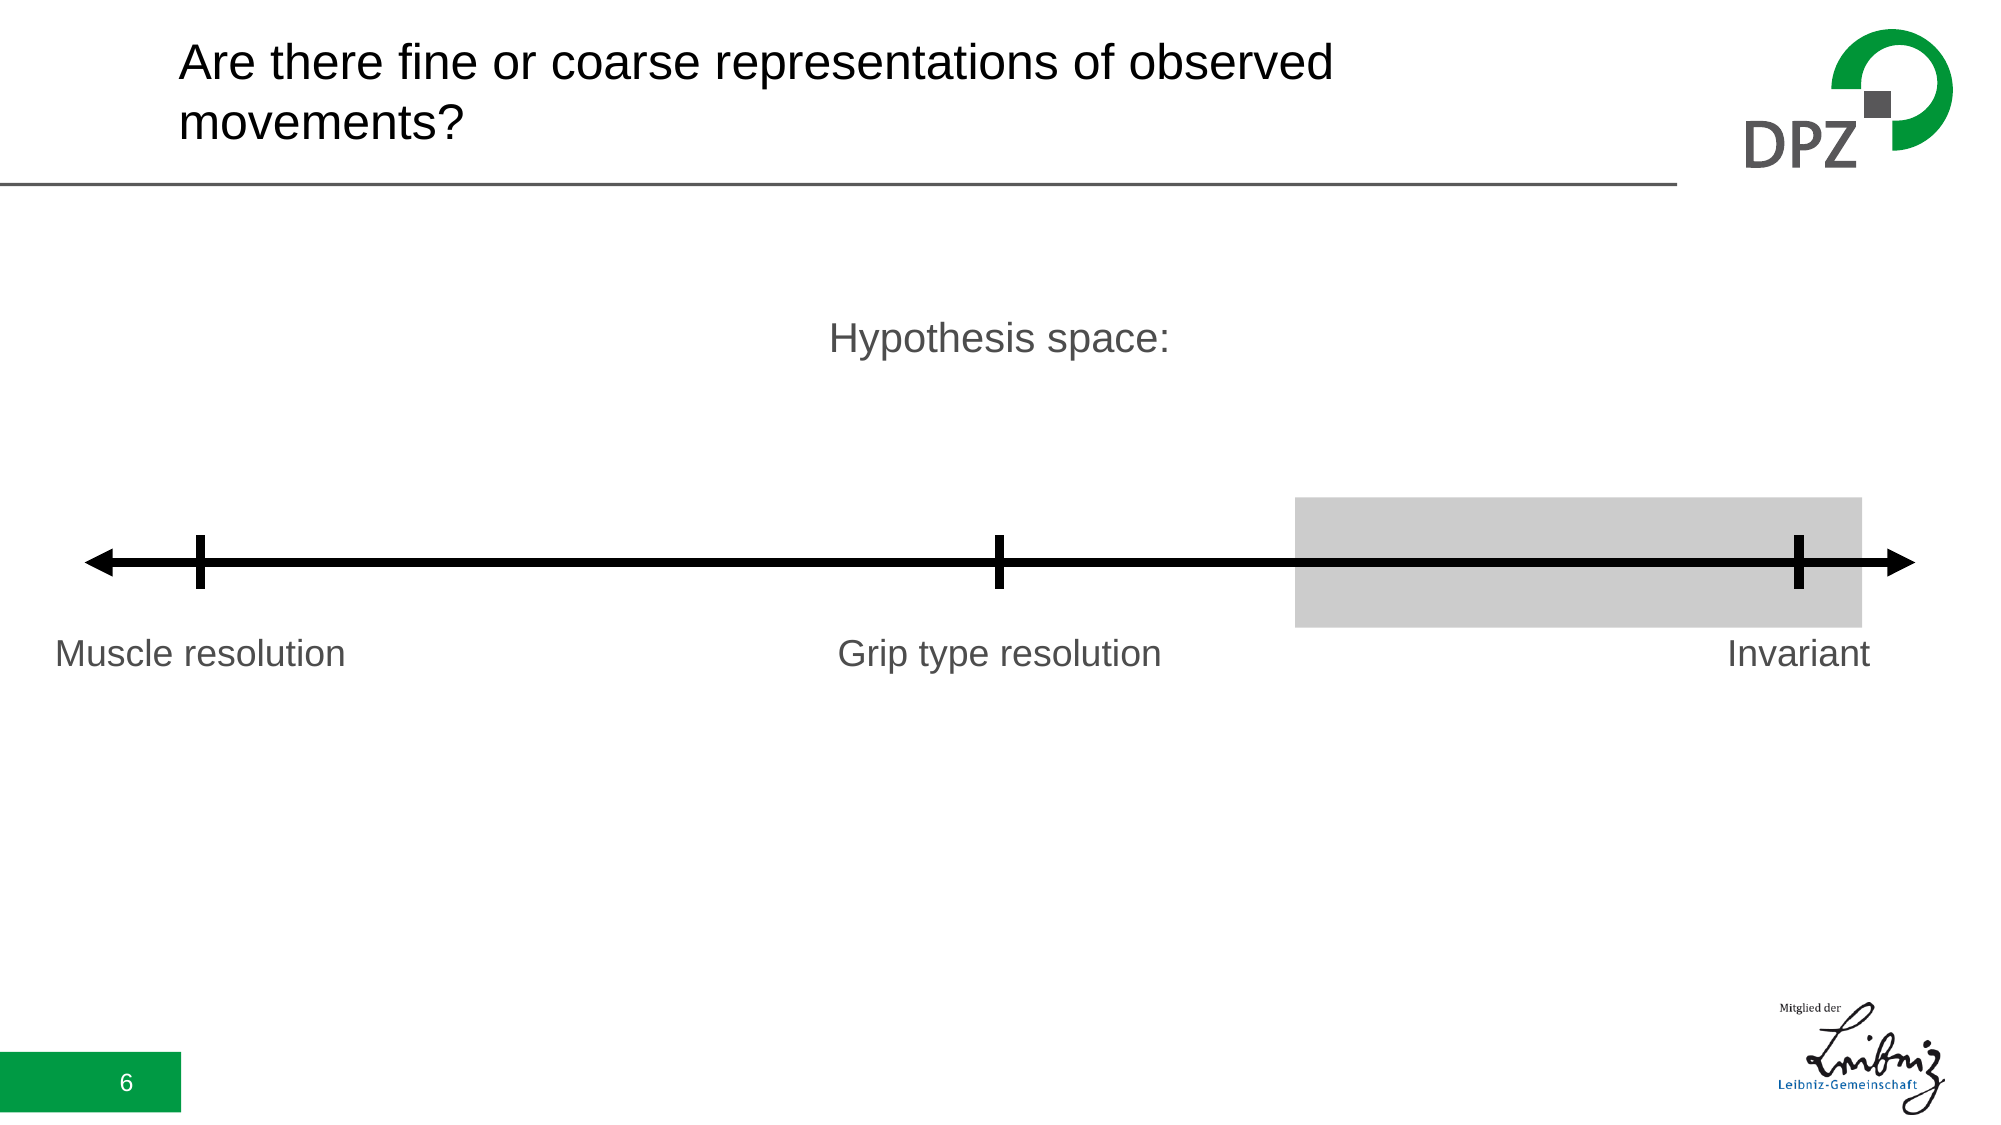

# Are there fine or coarse representations of observed movements?
Hypothesis space:

Muscle resolution
Grip type resolution
Invariant
6